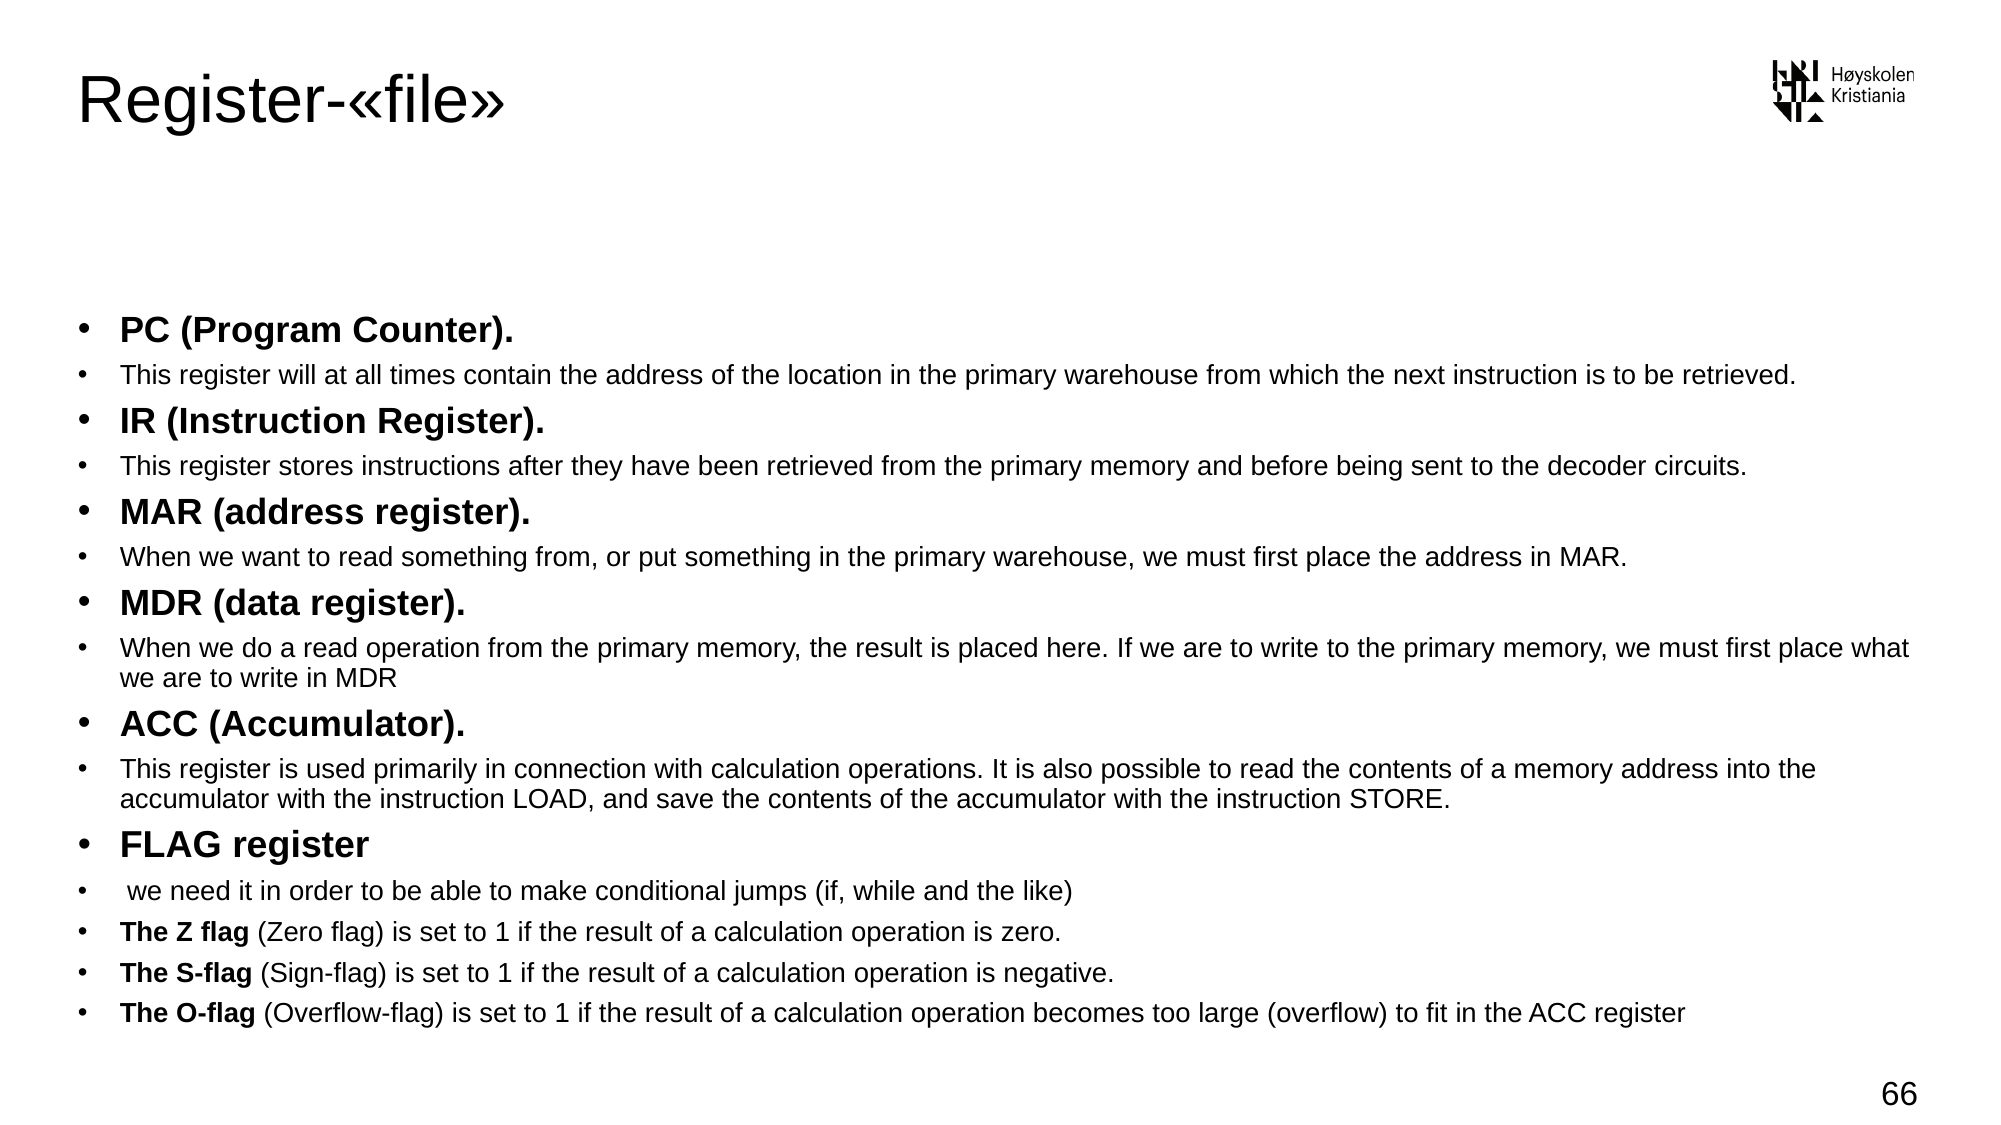

# Register-«file»
PC (Program Counter).
This register will at all times contain the address of the location in the primary warehouse from which the next instruction is to be retrieved.
IR (Instruction Register).
This register stores instructions after they have been retrieved from the primary memory and before being sent to the decoder circuits.
MAR (address register).
When we want to read something from, or put something in the primary warehouse, we must first place the address in MAR.
MDR (data register).
When we do a read operation from the primary memory, the result is placed here. If we are to write to the primary memory, we must first place what we are to write in MDR
ACC (Accumulator).
This register is used primarily in connection with calculation operations. It is also possible to read the contents of a memory address into the accumulator with the instruction LOAD, and save the contents of the accumulator with the instruction STORE.
FLAG register
 we need it in order to be able to make conditional jumps (if, while and the like)
The Z flag (Zero flag) is set to 1 if the result of a calculation operation is zero.
The S-flag (Sign-flag) is set to 1 if the result of a calculation operation is negative.
The O-flag (Overflow-flag) is set to 1 if the result of a calculation operation becomes too large (overflow) to fit in the ACC register